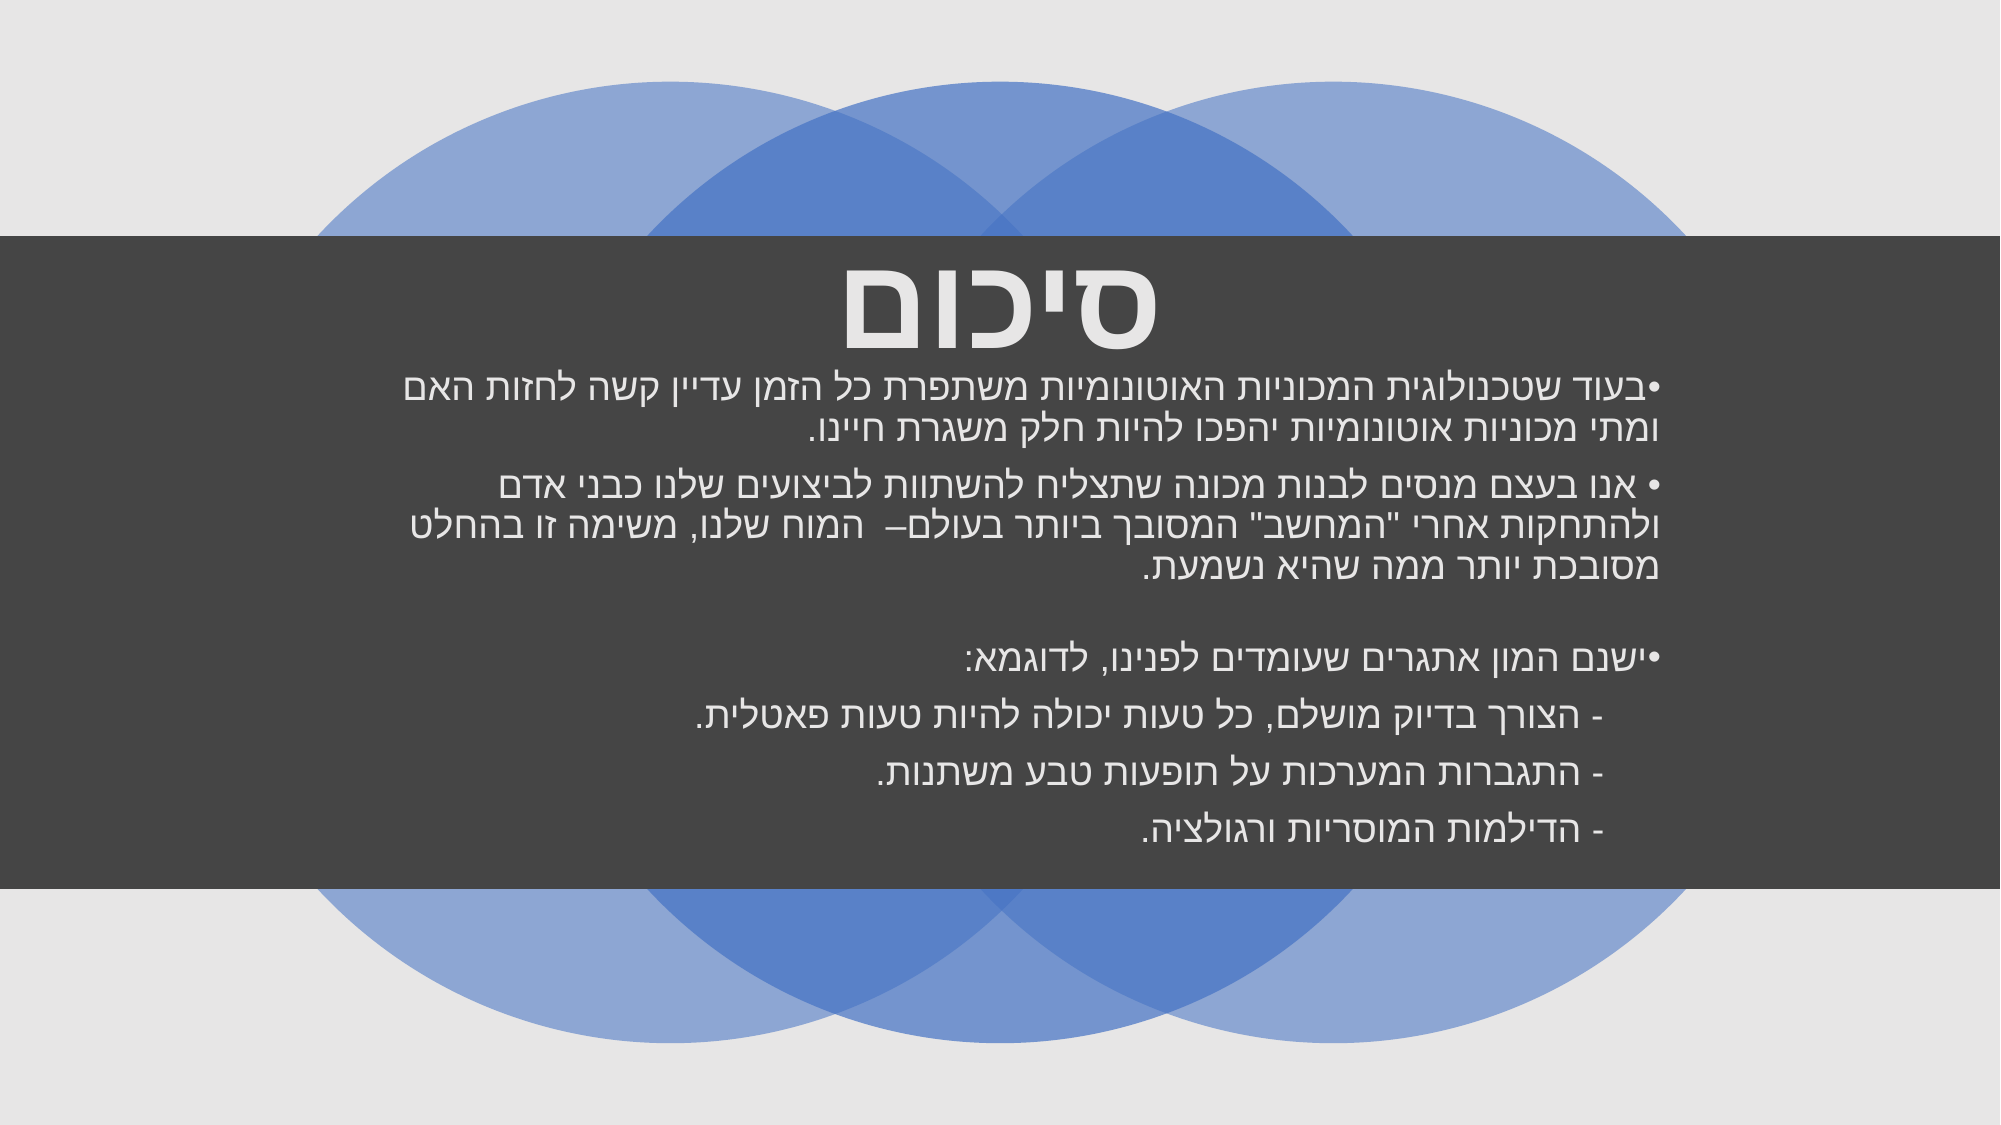

סיכום

בעוד שטכנולוגית המכוניות האוטונומיות משתפרת כל הזמן עדיין קשה לחזות האם ומתי מכוניות אוטונומיות יהפכו להיות חלק משגרת חיינו.
 אנו בעצם מנסים לבנות מכונה שתצליח להשתוות לביצועים שלנו כבני אדם ולהתחקות אחרי "המחשב" המסובך ביותר בעולם–  המוח שלנו, משימה זו בהחלט מסובכת יותר ממה שהיא נשמעת.

ישנם המון אתגרים שעומדים לפנינו, לדוגמא:
- הצורך בדיוק מושלם, כל טעות יכולה להיות טעות פאטלית.
- התגברות המערכות על תופעות טבע משתנות.
- הדילמות המוסריות ורגולציה.